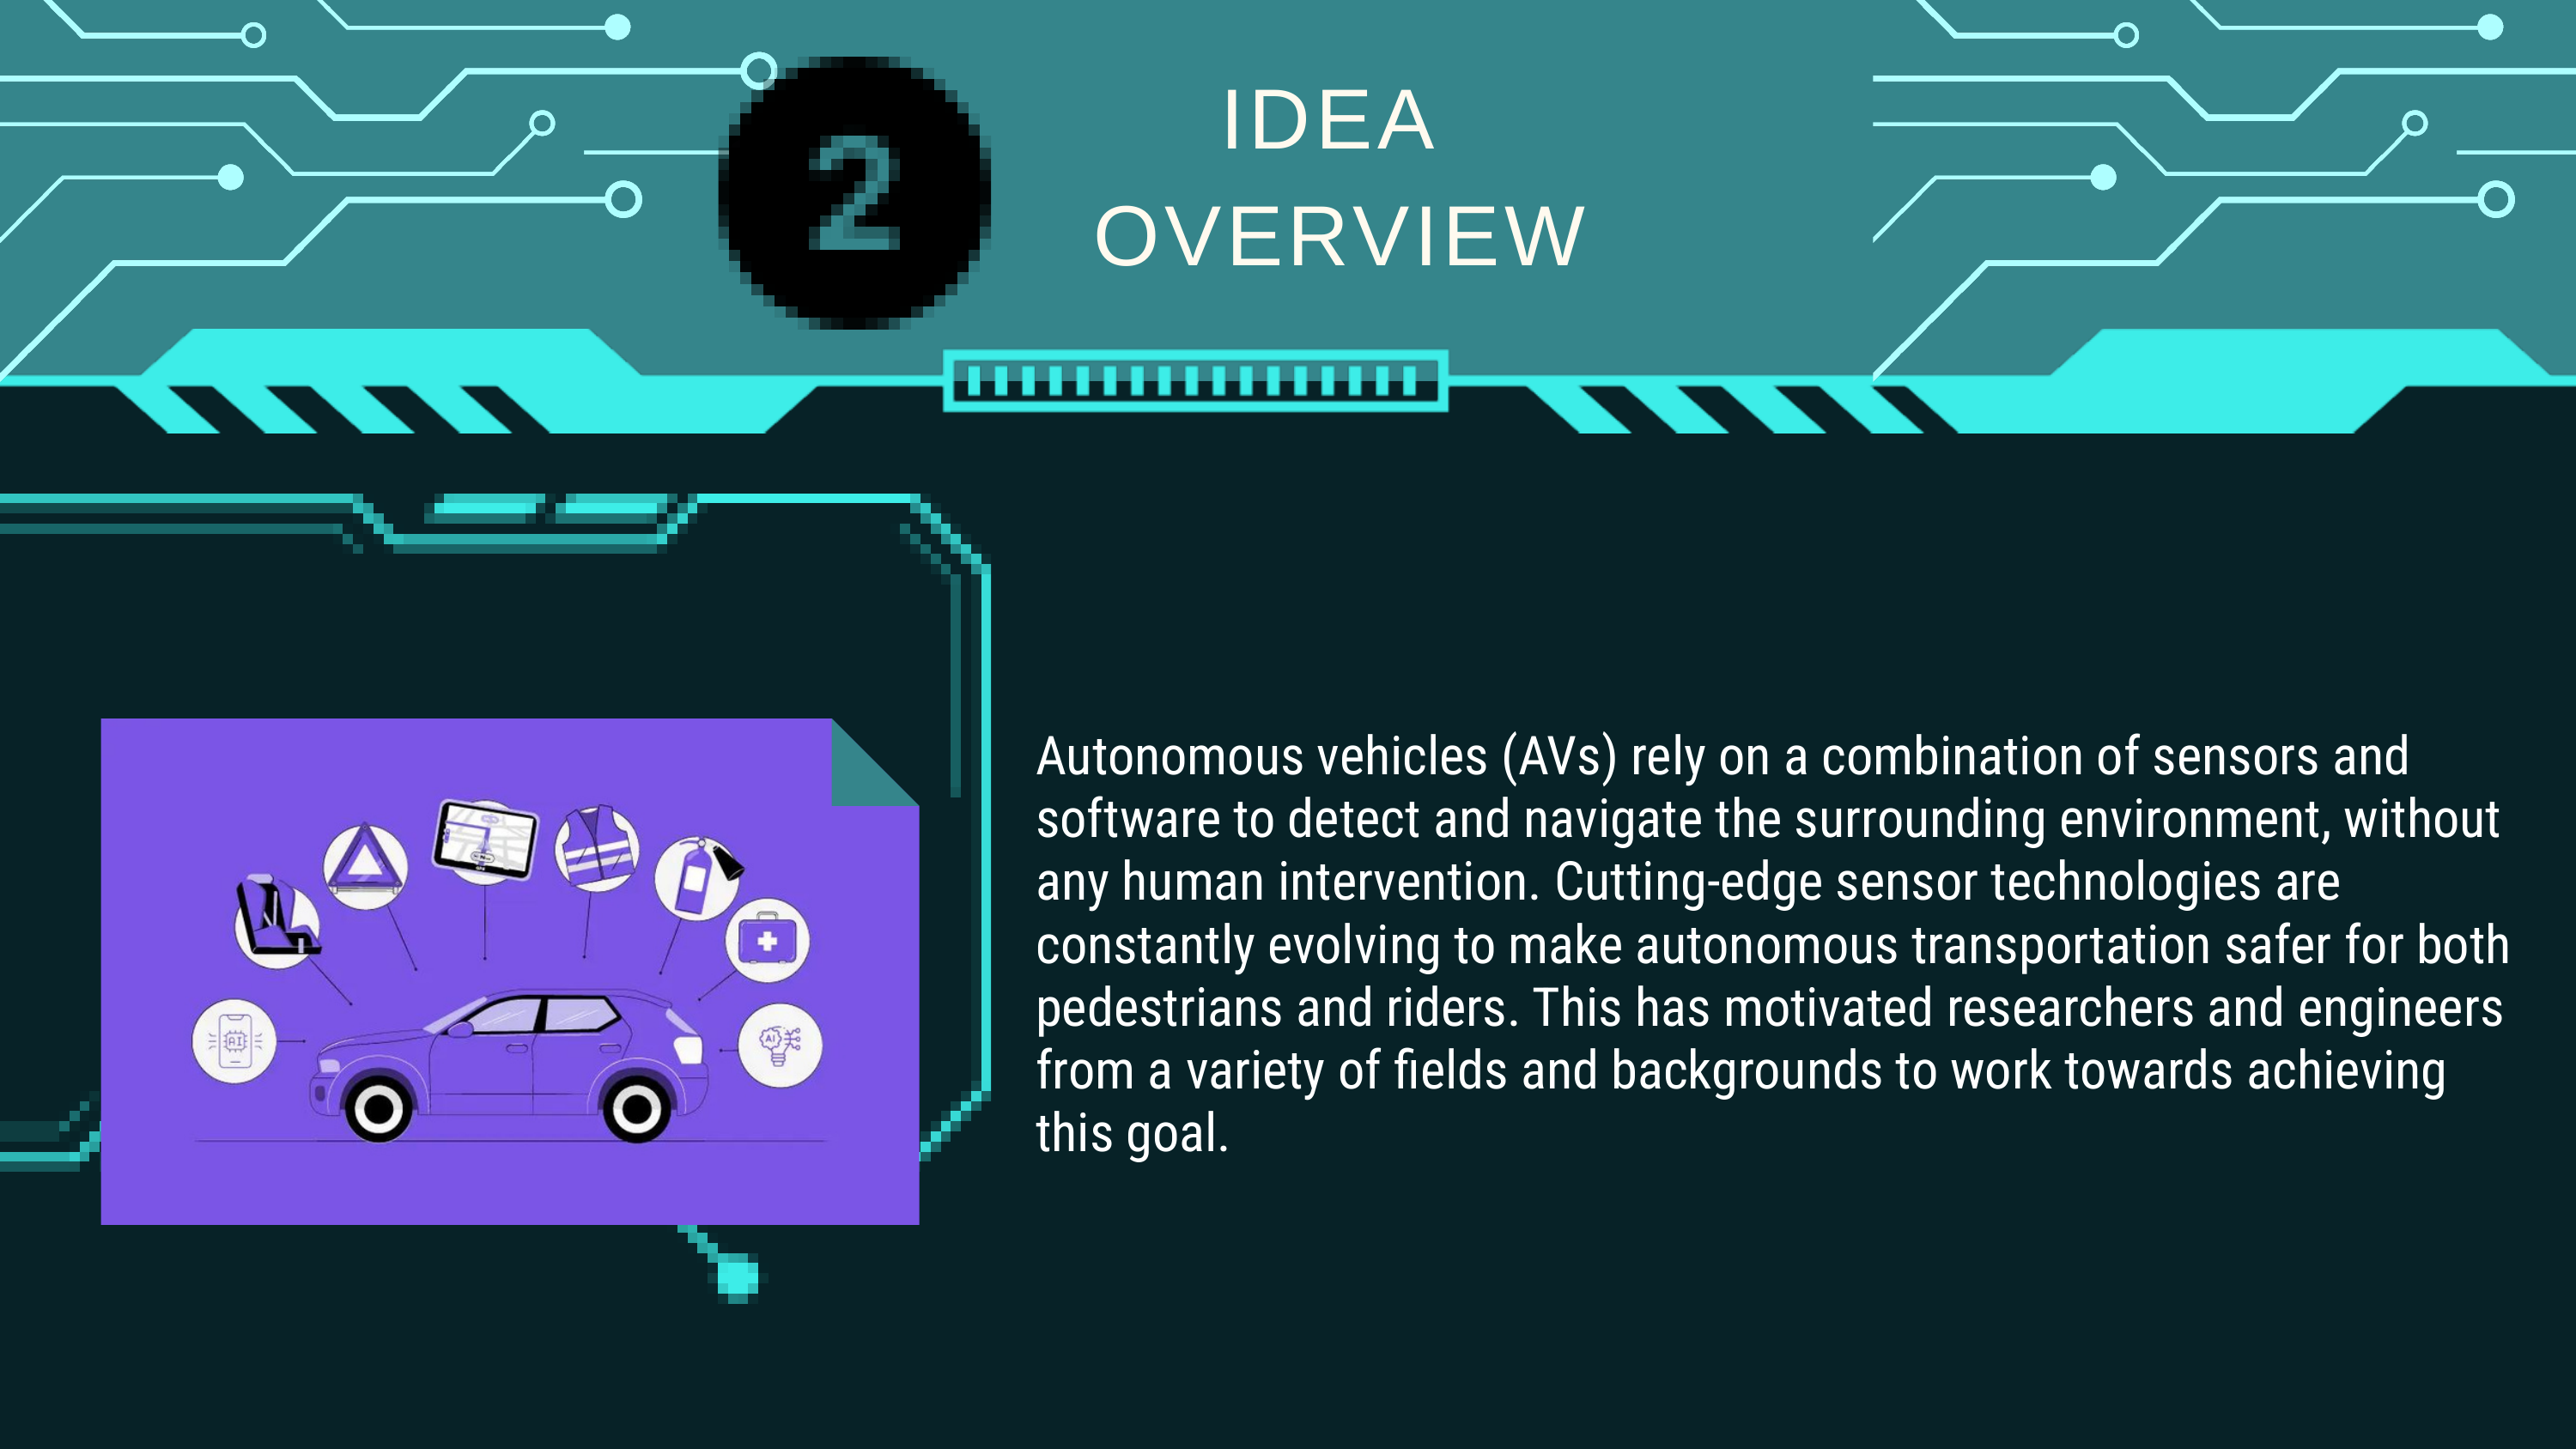

IDEA
OVERVIEW

Autonomous vehicles (AVs) rely on a combination of sensors and software to detect and navigate the surrounding environment, without any human intervention. Cutting-edge sensor technologies are constantly evolving to make autonomous transportation safer for both pedestrians and riders. This has motivated researchers and engineers from a variety of fields and backgrounds to work towards achieving this goal.